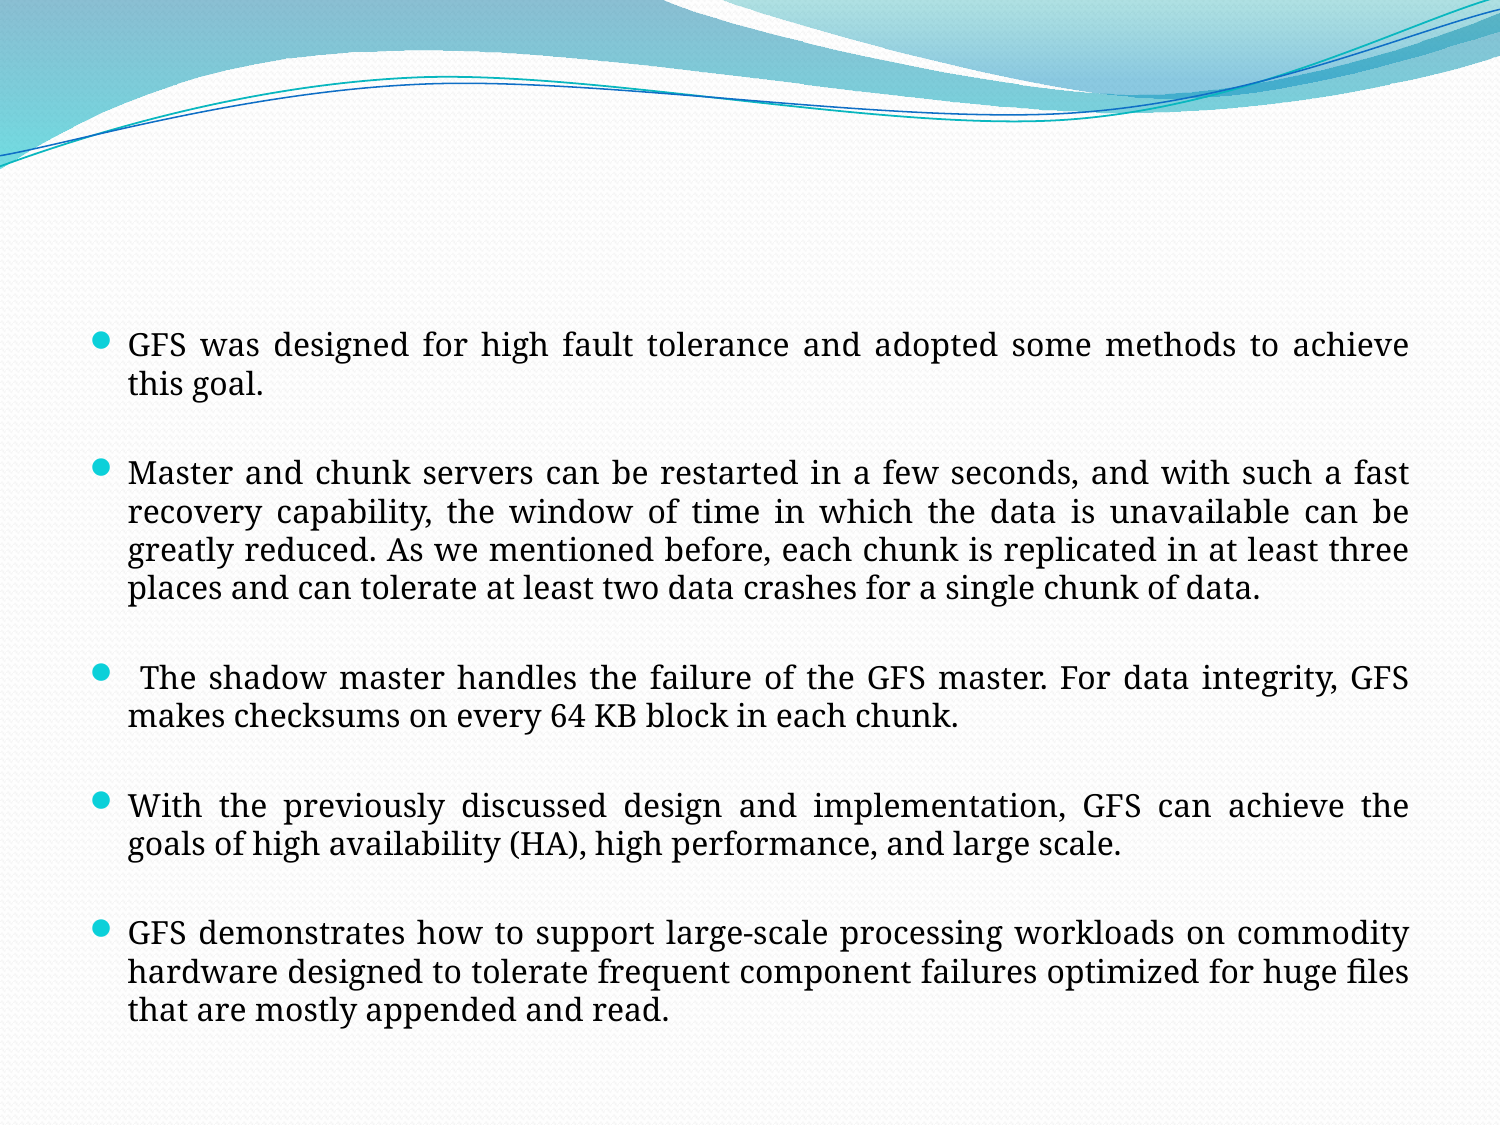

#
GFS was designed for high fault tolerance and adopted some methods to achieve this goal.

Master and chunk servers can be restarted in a few seconds, and with such a fast recovery capability, the window of time in which the data is unavailable can be greatly reduced. As we mentioned before, each chunk is replicated in at least three places and can tolerate at least two data crashes for a single chunk of data.

 The shadow master handles the failure of the GFS master. For data integrity, GFS makes checksums on every 64 KB block in each chunk.

With the previously discussed design and implementation, GFS can achieve the goals of high availability (HA), high performance, and large scale.

GFS demonstrates how to support large-scale processing workloads on commodity hardware designed to tolerate frequent component failures optimized for huge files that are mostly appended and read.